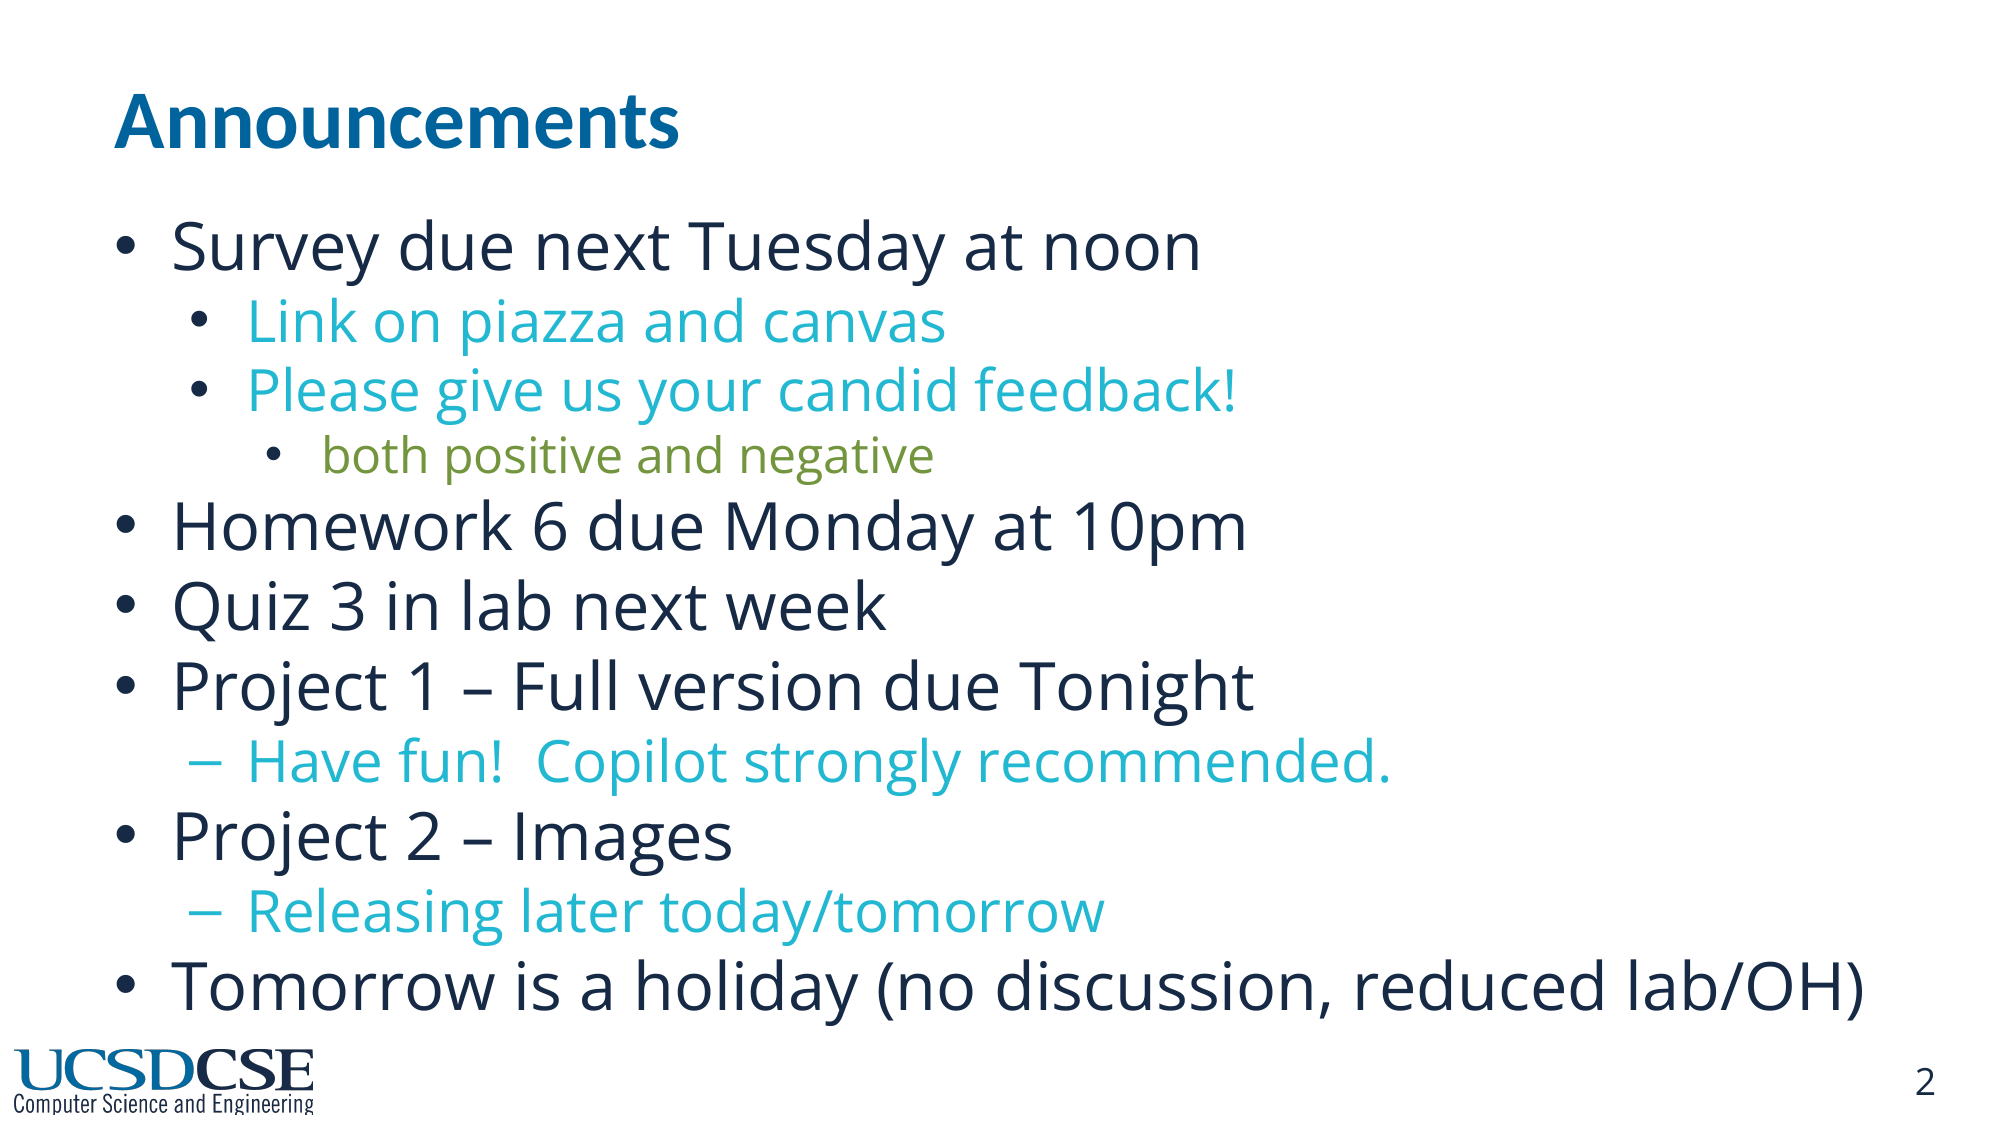

# Announcements
Survey due next Tuesday at noon
Link on piazza and canvas
Please give us your candid feedback!
both positive and negative
Homework 6 due Monday at 10pm
Quiz 3 in lab next week
Project 1 – Full version due Tonight
Have fun!  Copilot strongly recommended.
Project 2 – Images
Releasing later today/tomorrow
Tomorrow is a holiday (no discussion, reduced lab/OH)